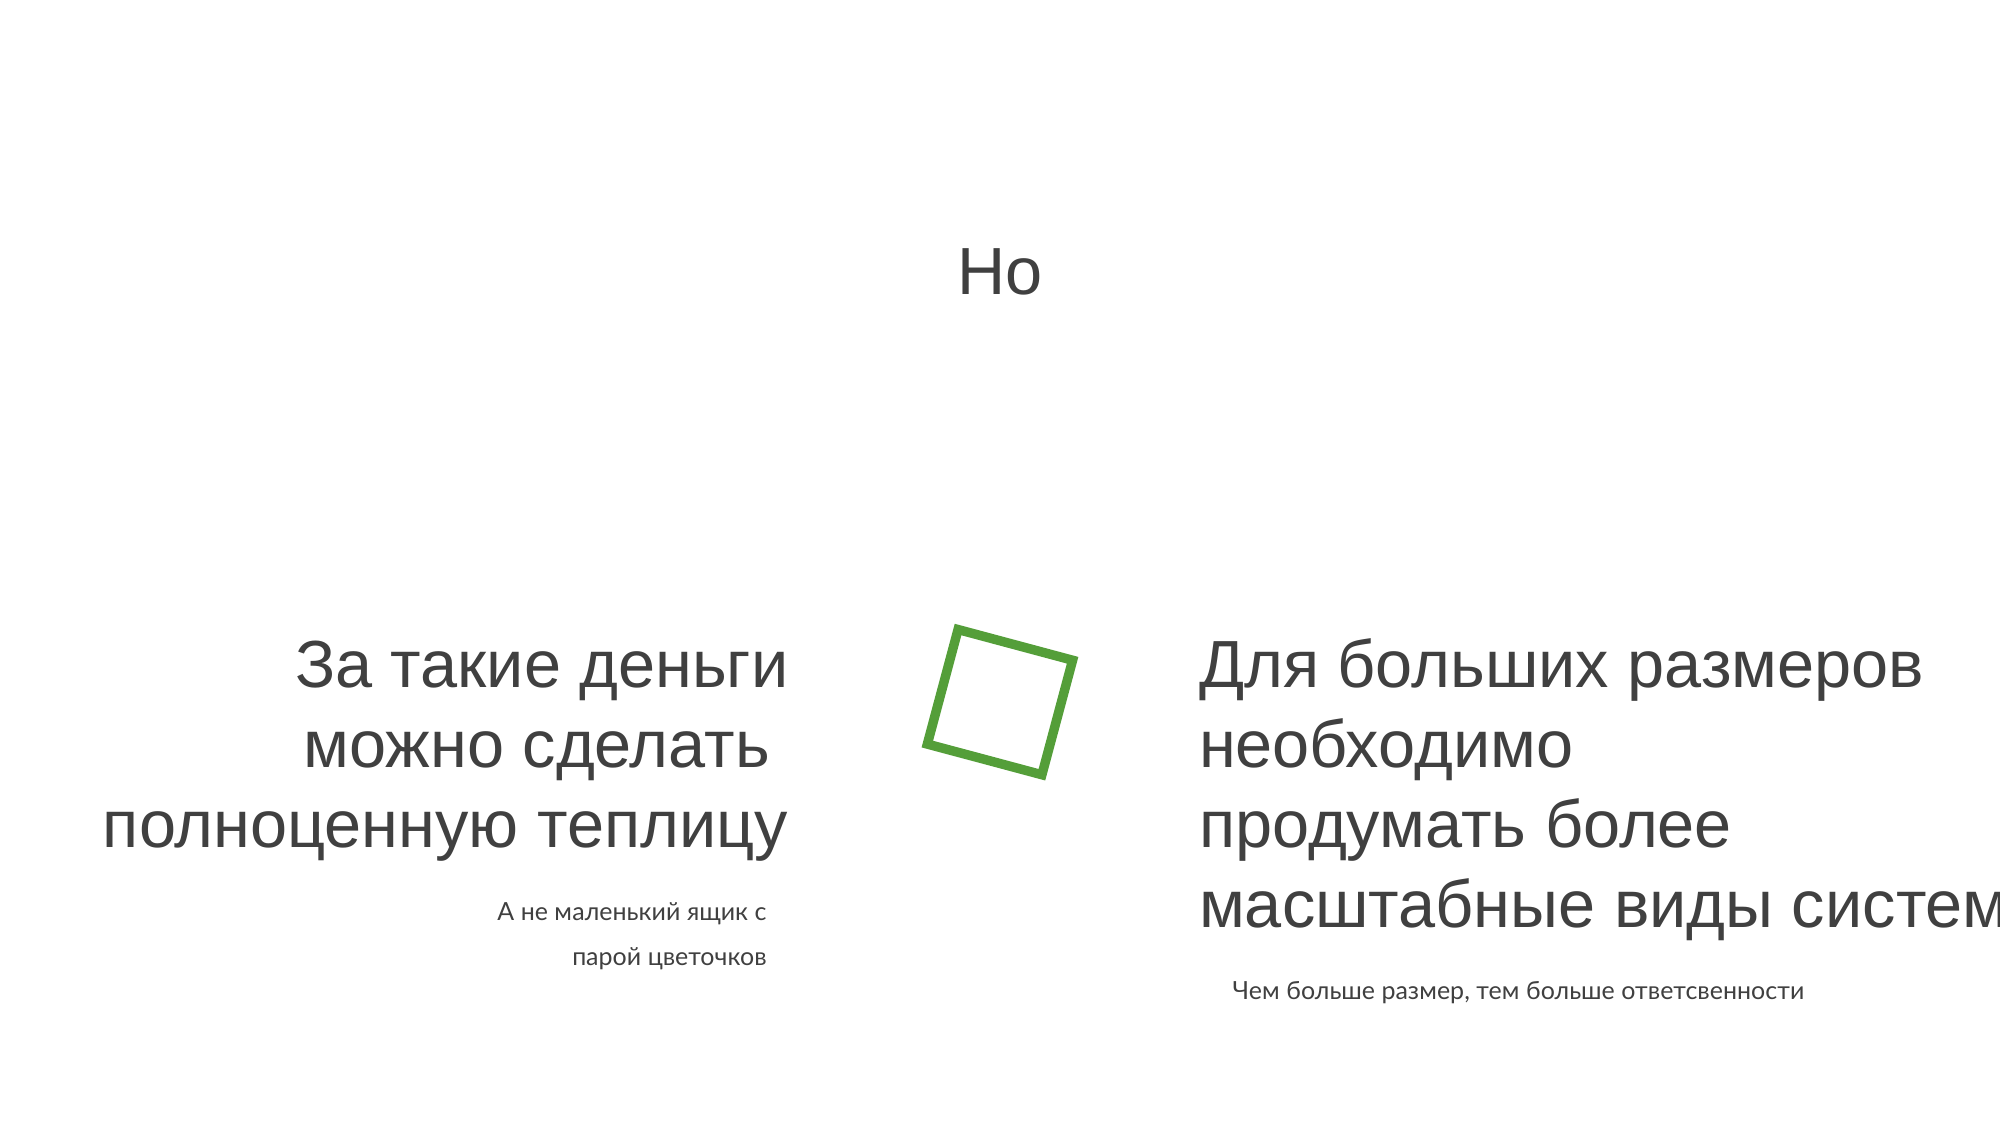

Но
За такие деньги
можно сделать
полноценную теплицу
Для больших размеров
необходимо
продумать более
масштабные виды систем

А не маленький ящик с парой цветочков
Чем больше размер, тем больше ответсвенности